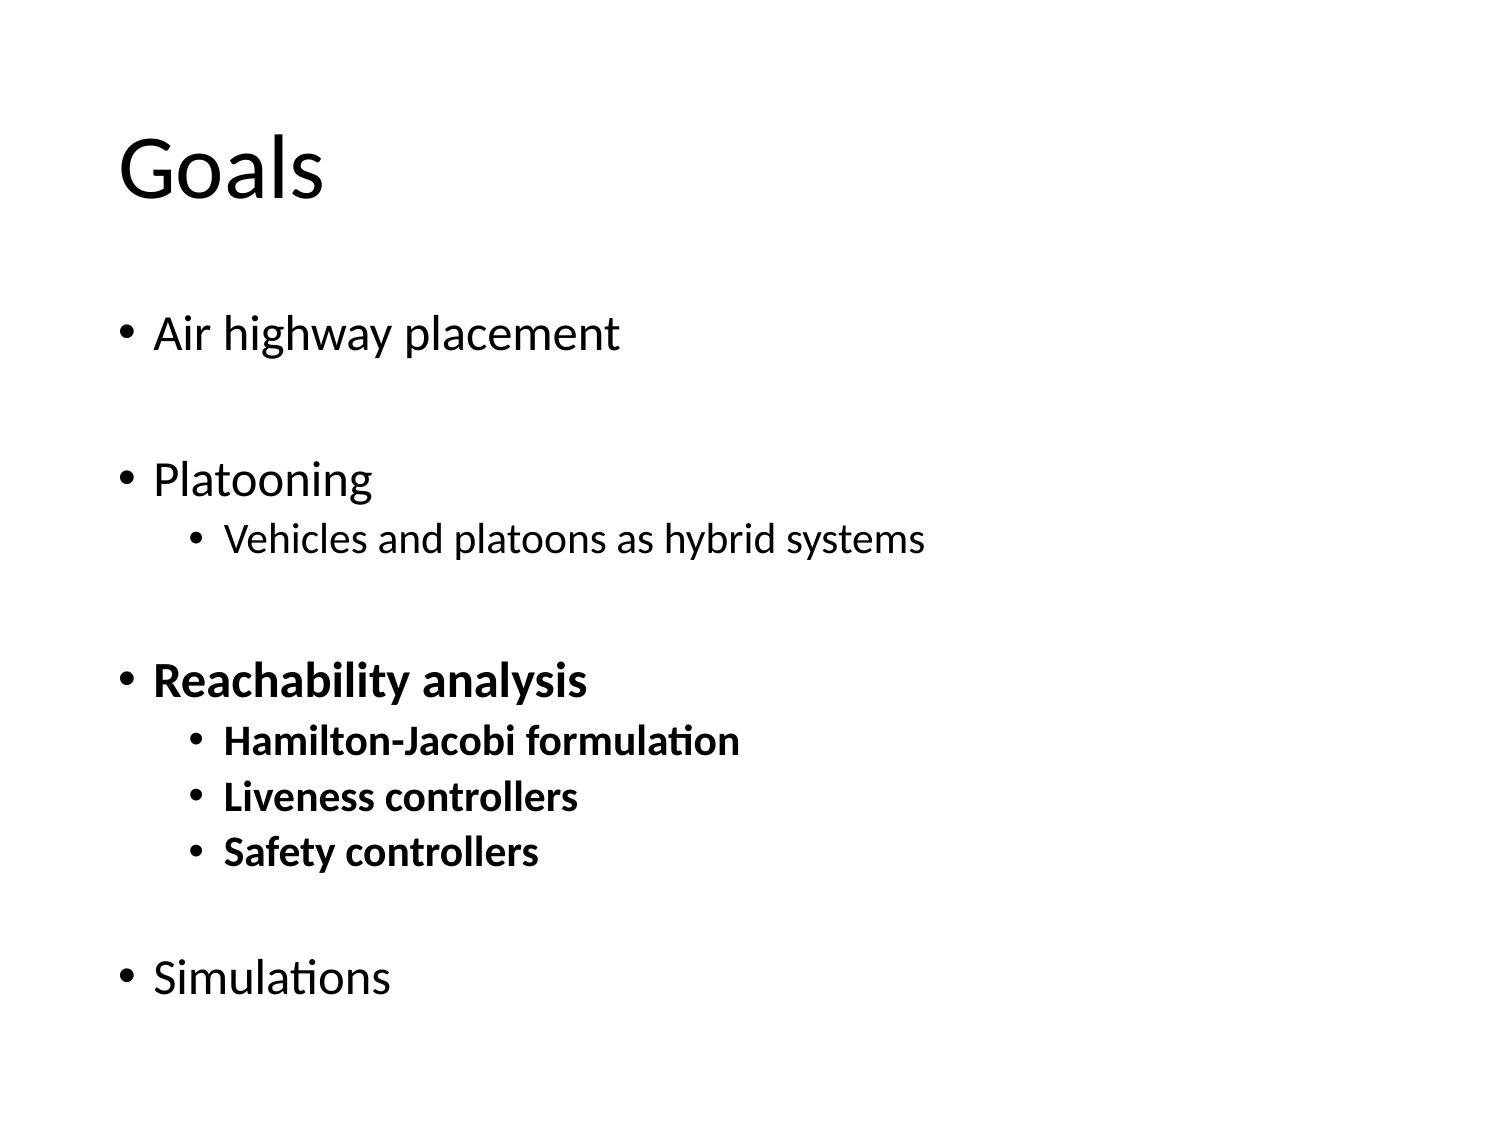

# Goals
Air highway placement

Platooning
Vehicles and platoons as hybrid systems

Reachability analysis
Hamilton-Jacobi formulation
Liveness controllers
Safety controllers

Simulations